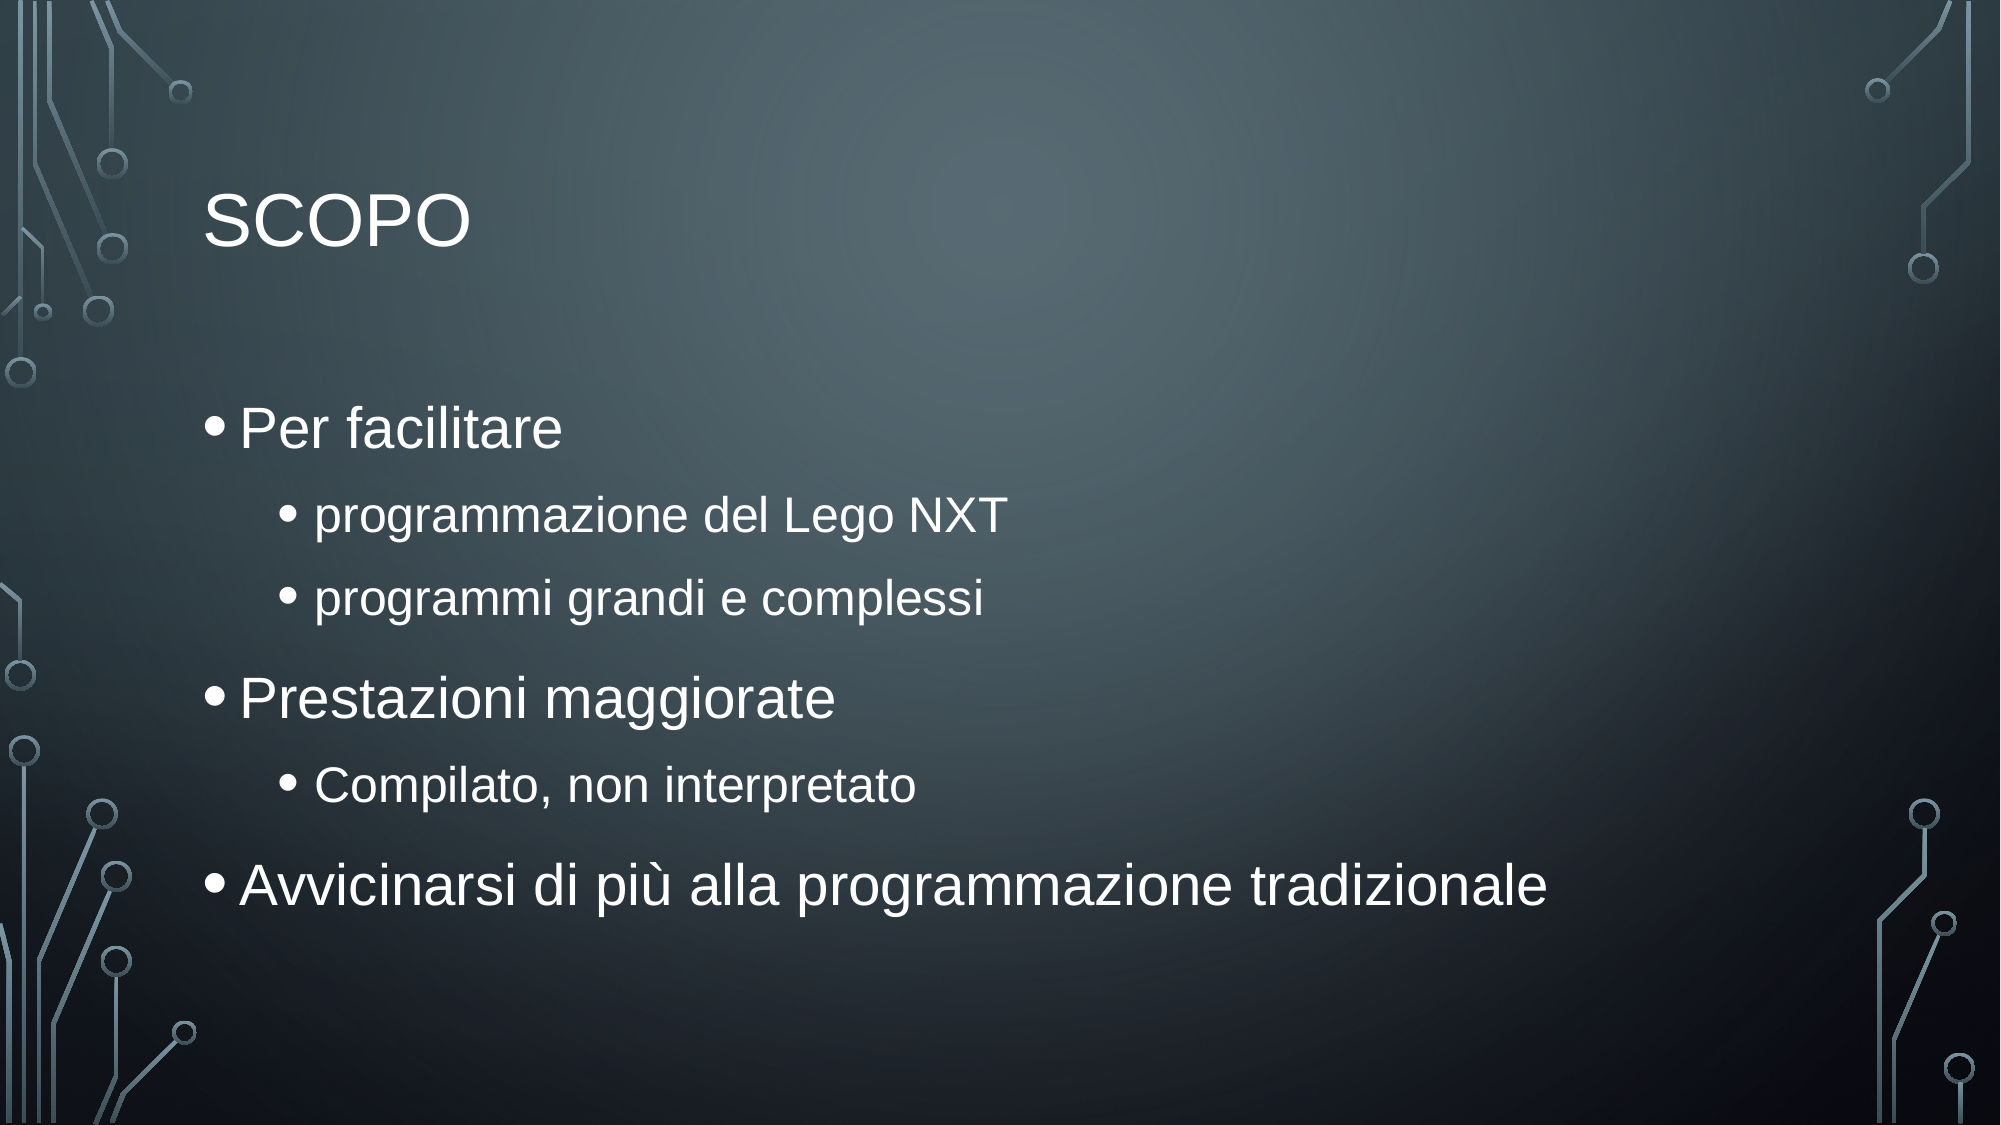

# Scopo
Per facilitare
programmazione del Lego NXT
programmi grandi e complessi
Prestazioni maggiorate
Compilato, non interpretato
Avvicinarsi di più alla programmazione tradizionale